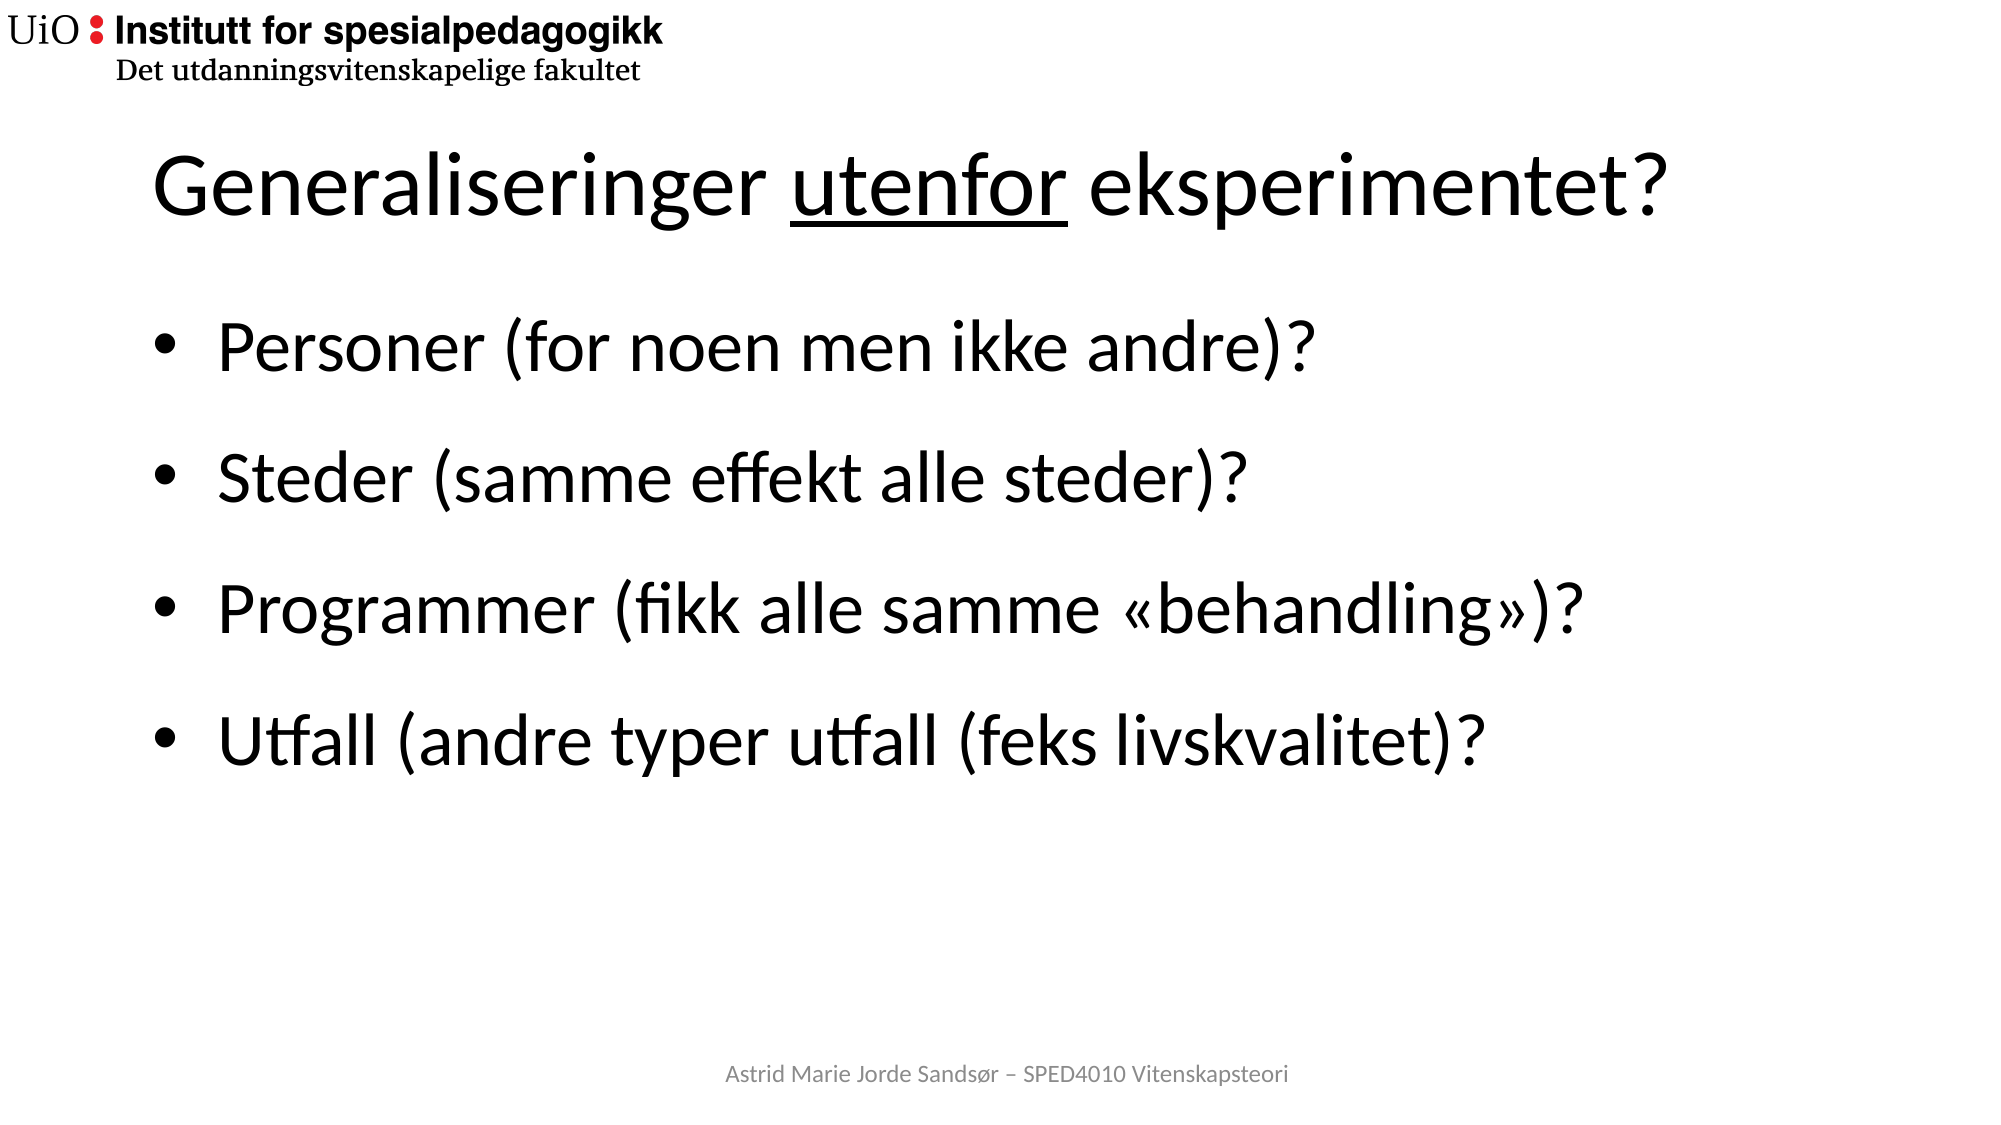

# Generaliseringer utenfor eksperimentet?
Personer (for noen men ikke andre)?
Steder (samme effekt alle steder)?
Programmer (fikk alle samme «behandling»)?
Utfall (andre typer utfall (feks livskvalitet)?

Astrid Marie Jorde Sandsør – SPED4010 Vitenskapsteori